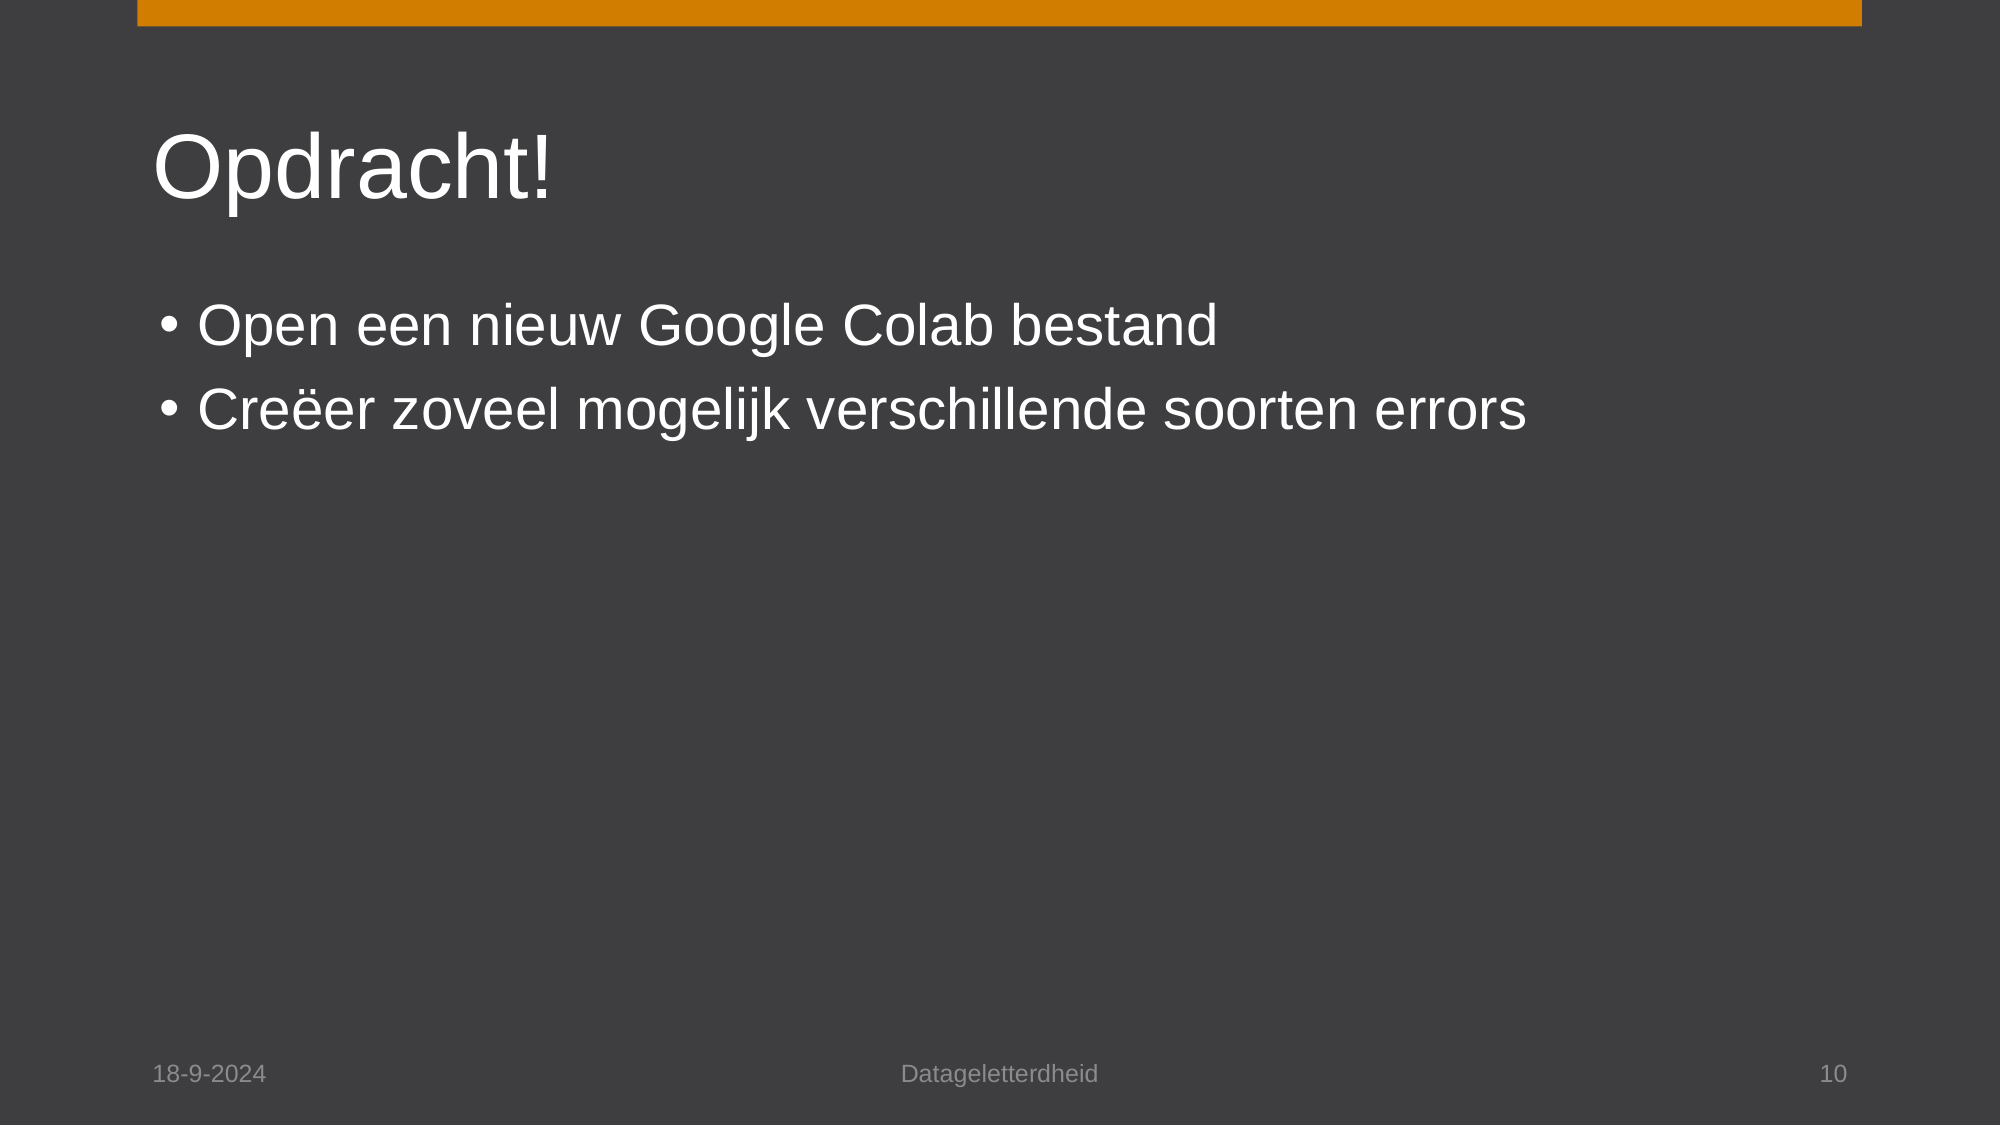

# Opdracht!
Open een nieuw Google Colab bestand
Creëer zoveel mogelijk verschillende soorten errors

18-9-2024
Datageletterdheid
10